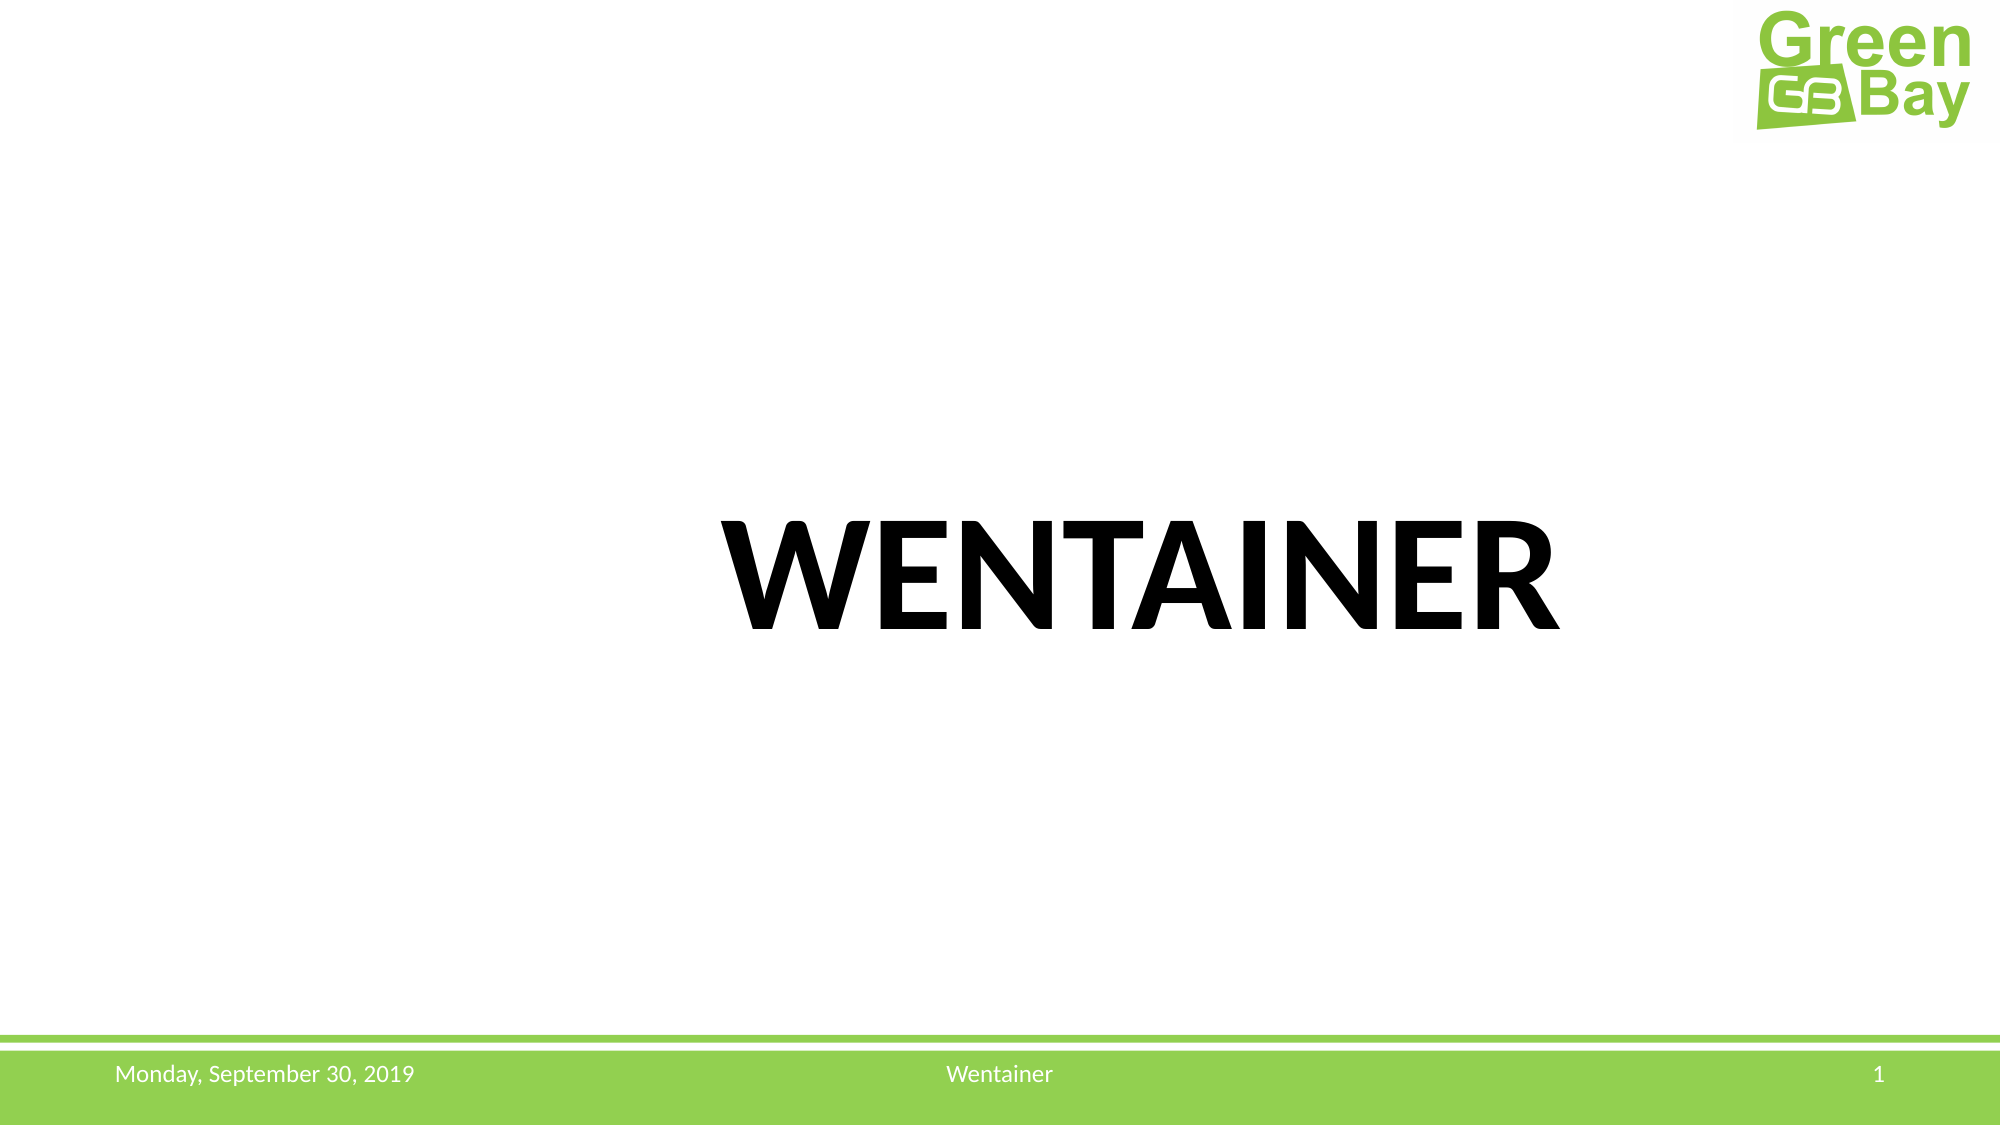

# WENTAINER
Monday, September 30, 2019
Wentainer
1